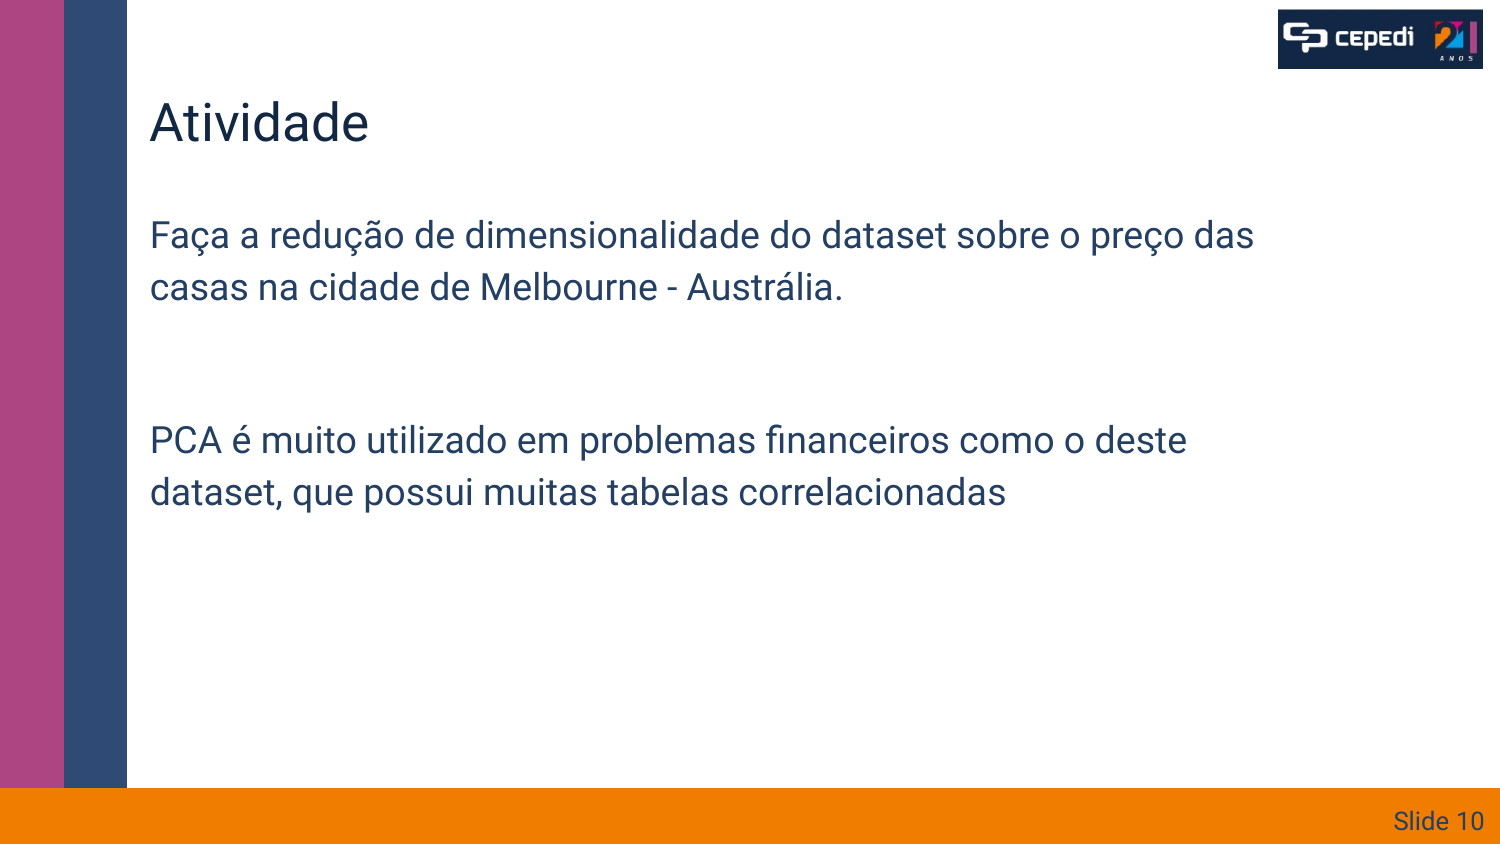

# Atividade
Faça a redução de dimensionalidade do dataset sobre o preço das casas na cidade de Melbourne - Austrália.

PCA é muito utilizado em problemas financeiros como o deste dataset, que possui muitas tabelas correlacionadas

Slide 10